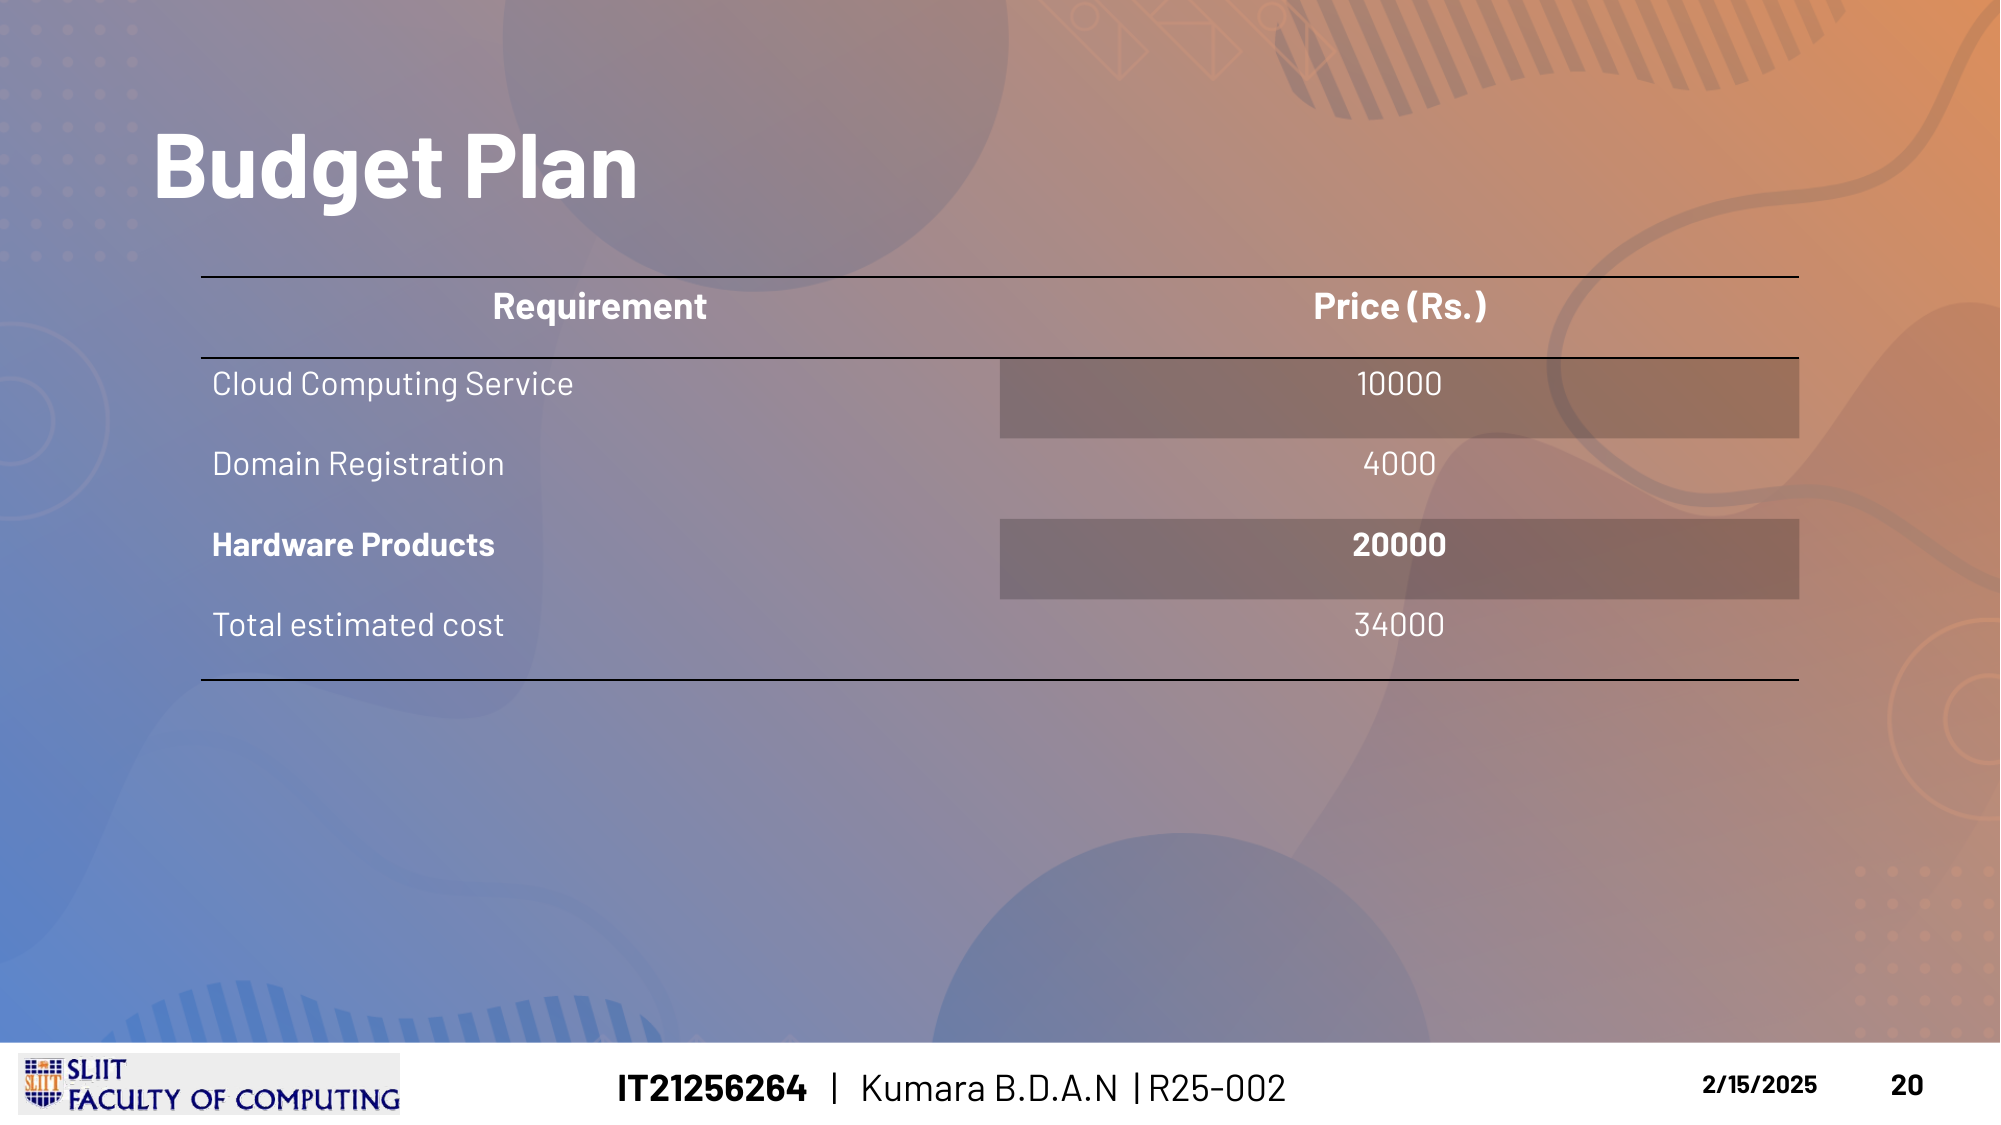

# Budget Plan
| Requirement | Price (Rs.) |
| --- | --- |
| Cloud Computing Service | 10000 |
| Domain Registration | 4000 |
| Hardware Products | 20000 |
| Total estimated cost | 34000 |
IT21256264   |   Kumara B.D.A.N  | R25-002